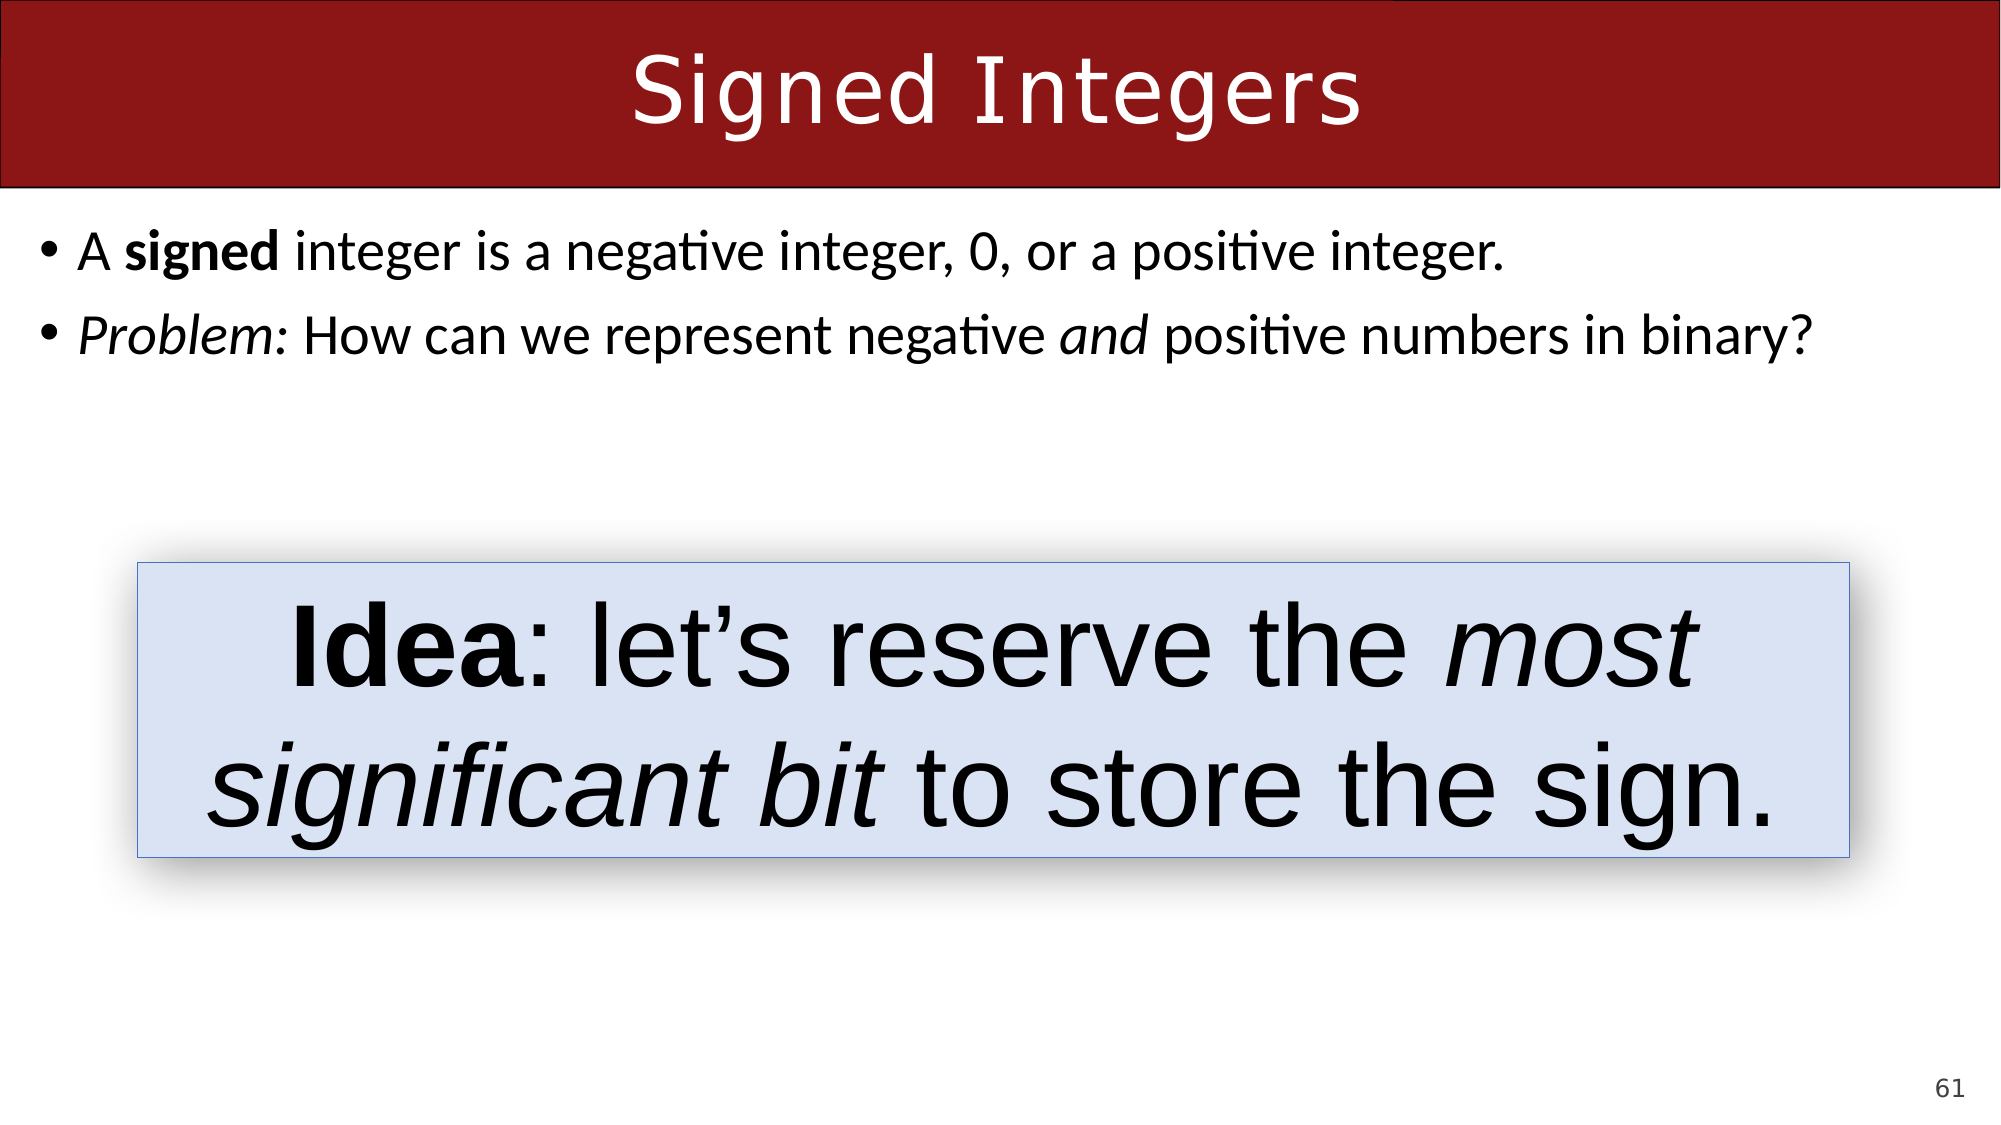

# Signed Integers
A signed integer is a negative integer, 0, or a positive integer.
Problem: How can we represent negative and positive numbers in binary?

Idea: let’s reserve the most significant bit to store the sign.